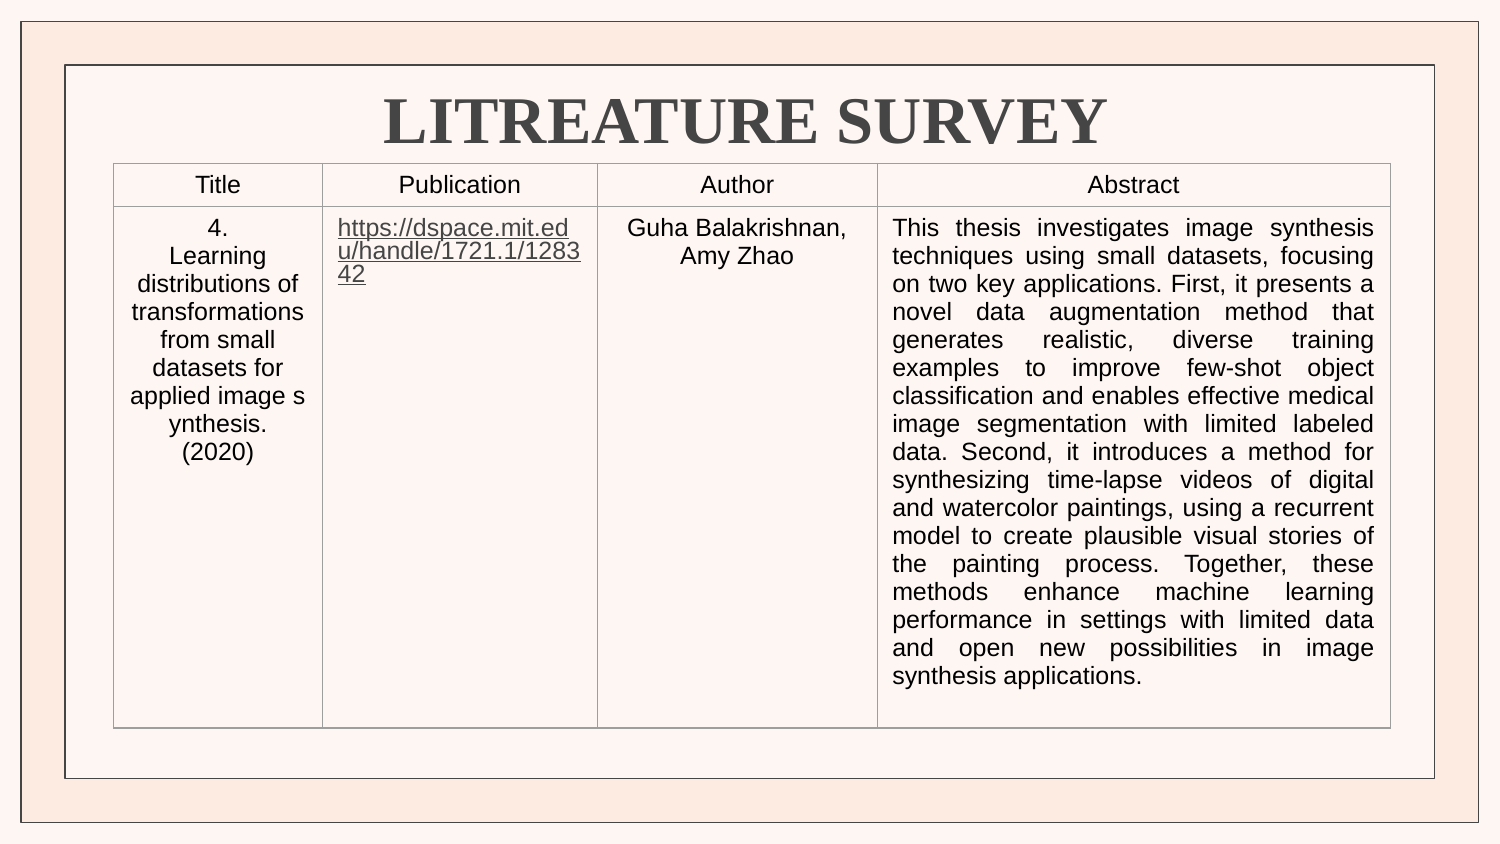

# LITREATURE SURVEY
| Title | Publication | Author | Abstract |
| --- | --- | --- | --- |
| 4. Learning distributions of transformations from small datasets for applied image synthesis. (2020) | https://dspace.mit.edu/handle/1721.1/128342 | Guha Balakrishnan, Amy Zhao | This thesis investigates image synthesis techniques using small datasets, focusing on two key applications. First, it presents a novel data augmentation method that generates realistic, diverse training examples to improve few-shot object classification and enables effective medical image segmentation with limited labeled data. Second, it introduces a method for synthesizing time-lapse videos of digital and watercolor paintings, using a recurrent model to create plausible visual stories of the painting process. Together, these methods enhance machine learning performance in settings with limited data and open new possibilities in image synthesis applications. |
ㅤㅤㅤ